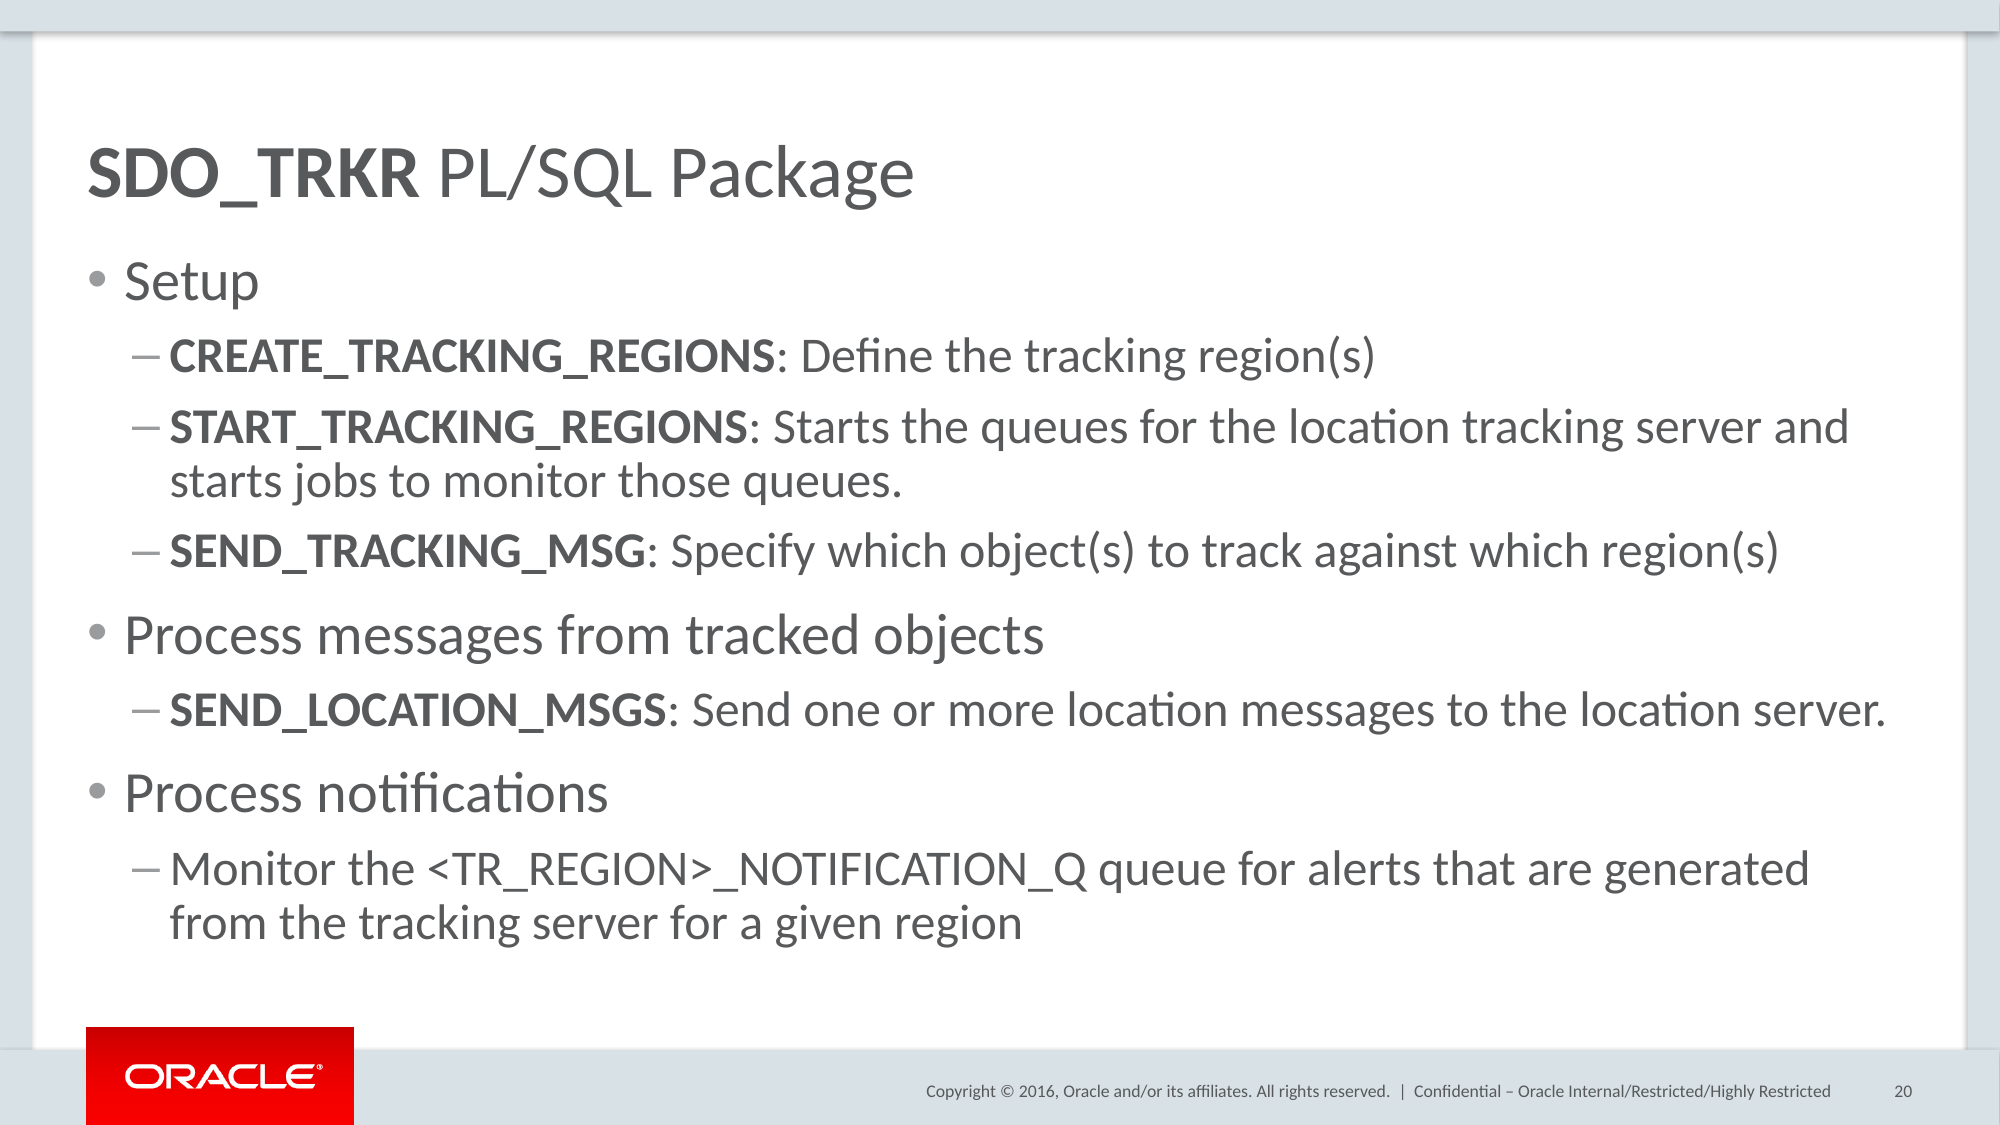

# SDO_TRKR PL/SQL Package
Setup
CREATE_TRACKING_REGIONS: Define the tracking region(s)
START_TRACKING_REGIONS: Starts the queues for the location tracking server and starts jobs to monitor those queues.
SEND_TRACKING_MSG: Specify which object(s) to track against which region(s)
Process messages from tracked objects
SEND_LOCATION_MSGS: Send one or more location messages to the location server.
Process notifications
Monitor the <TR_REGION>_NOTIFICATION_Q queue for alerts that are generated from the tracking server for a given region

Confidential – Oracle Internal/Restricted/Highly Restricted
20